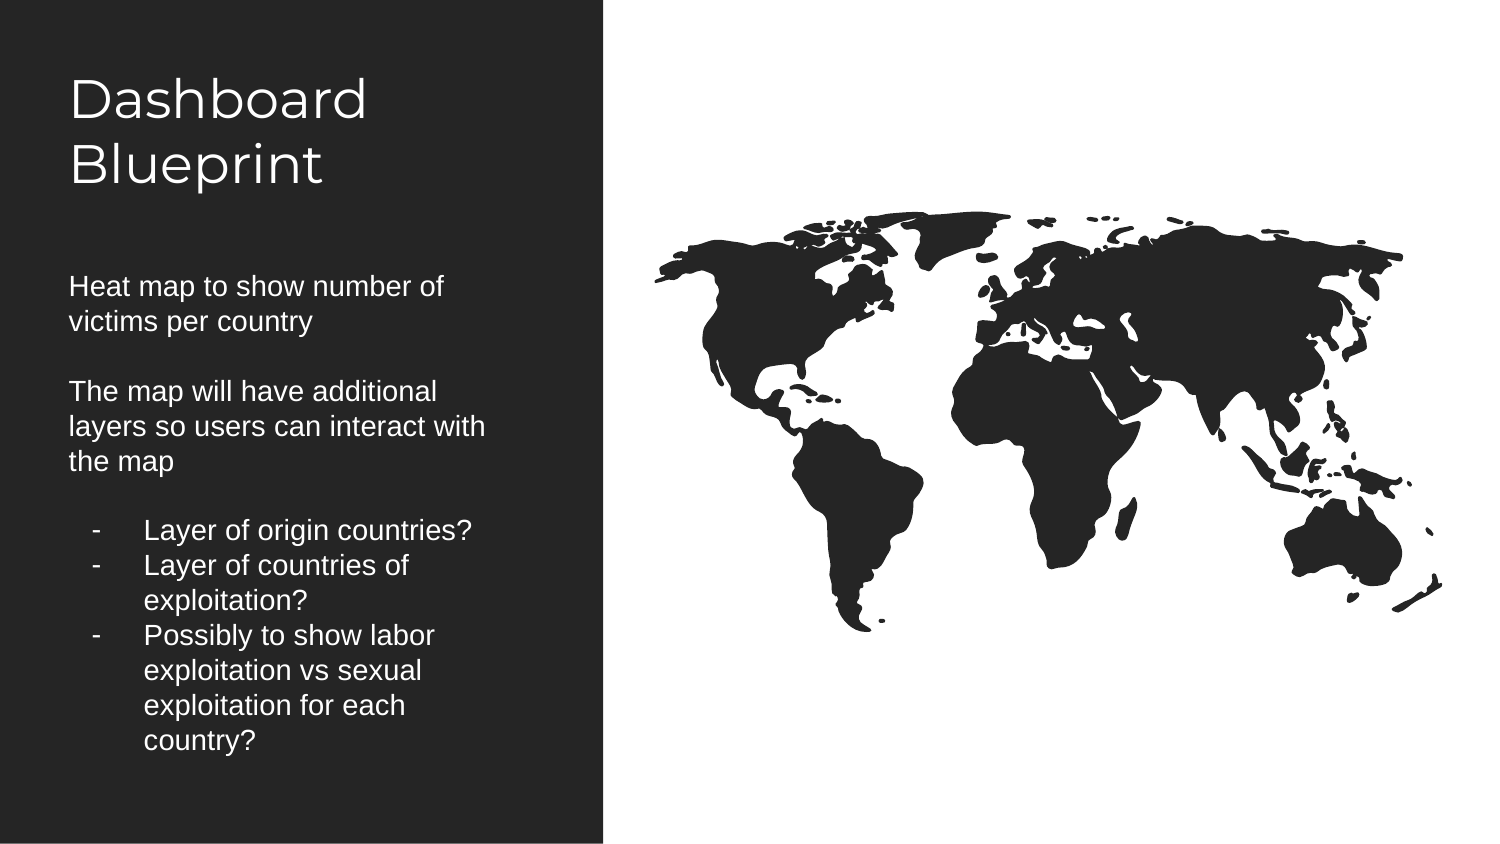

# Dashboard Blueprint

Heat map to show number of victims per country

The map will have additional layers so users can interact with the map

Layer of origin countries?
Layer of countries of exploitation?
Possibly to show labor exploitation vs sexual exploitation for each country?